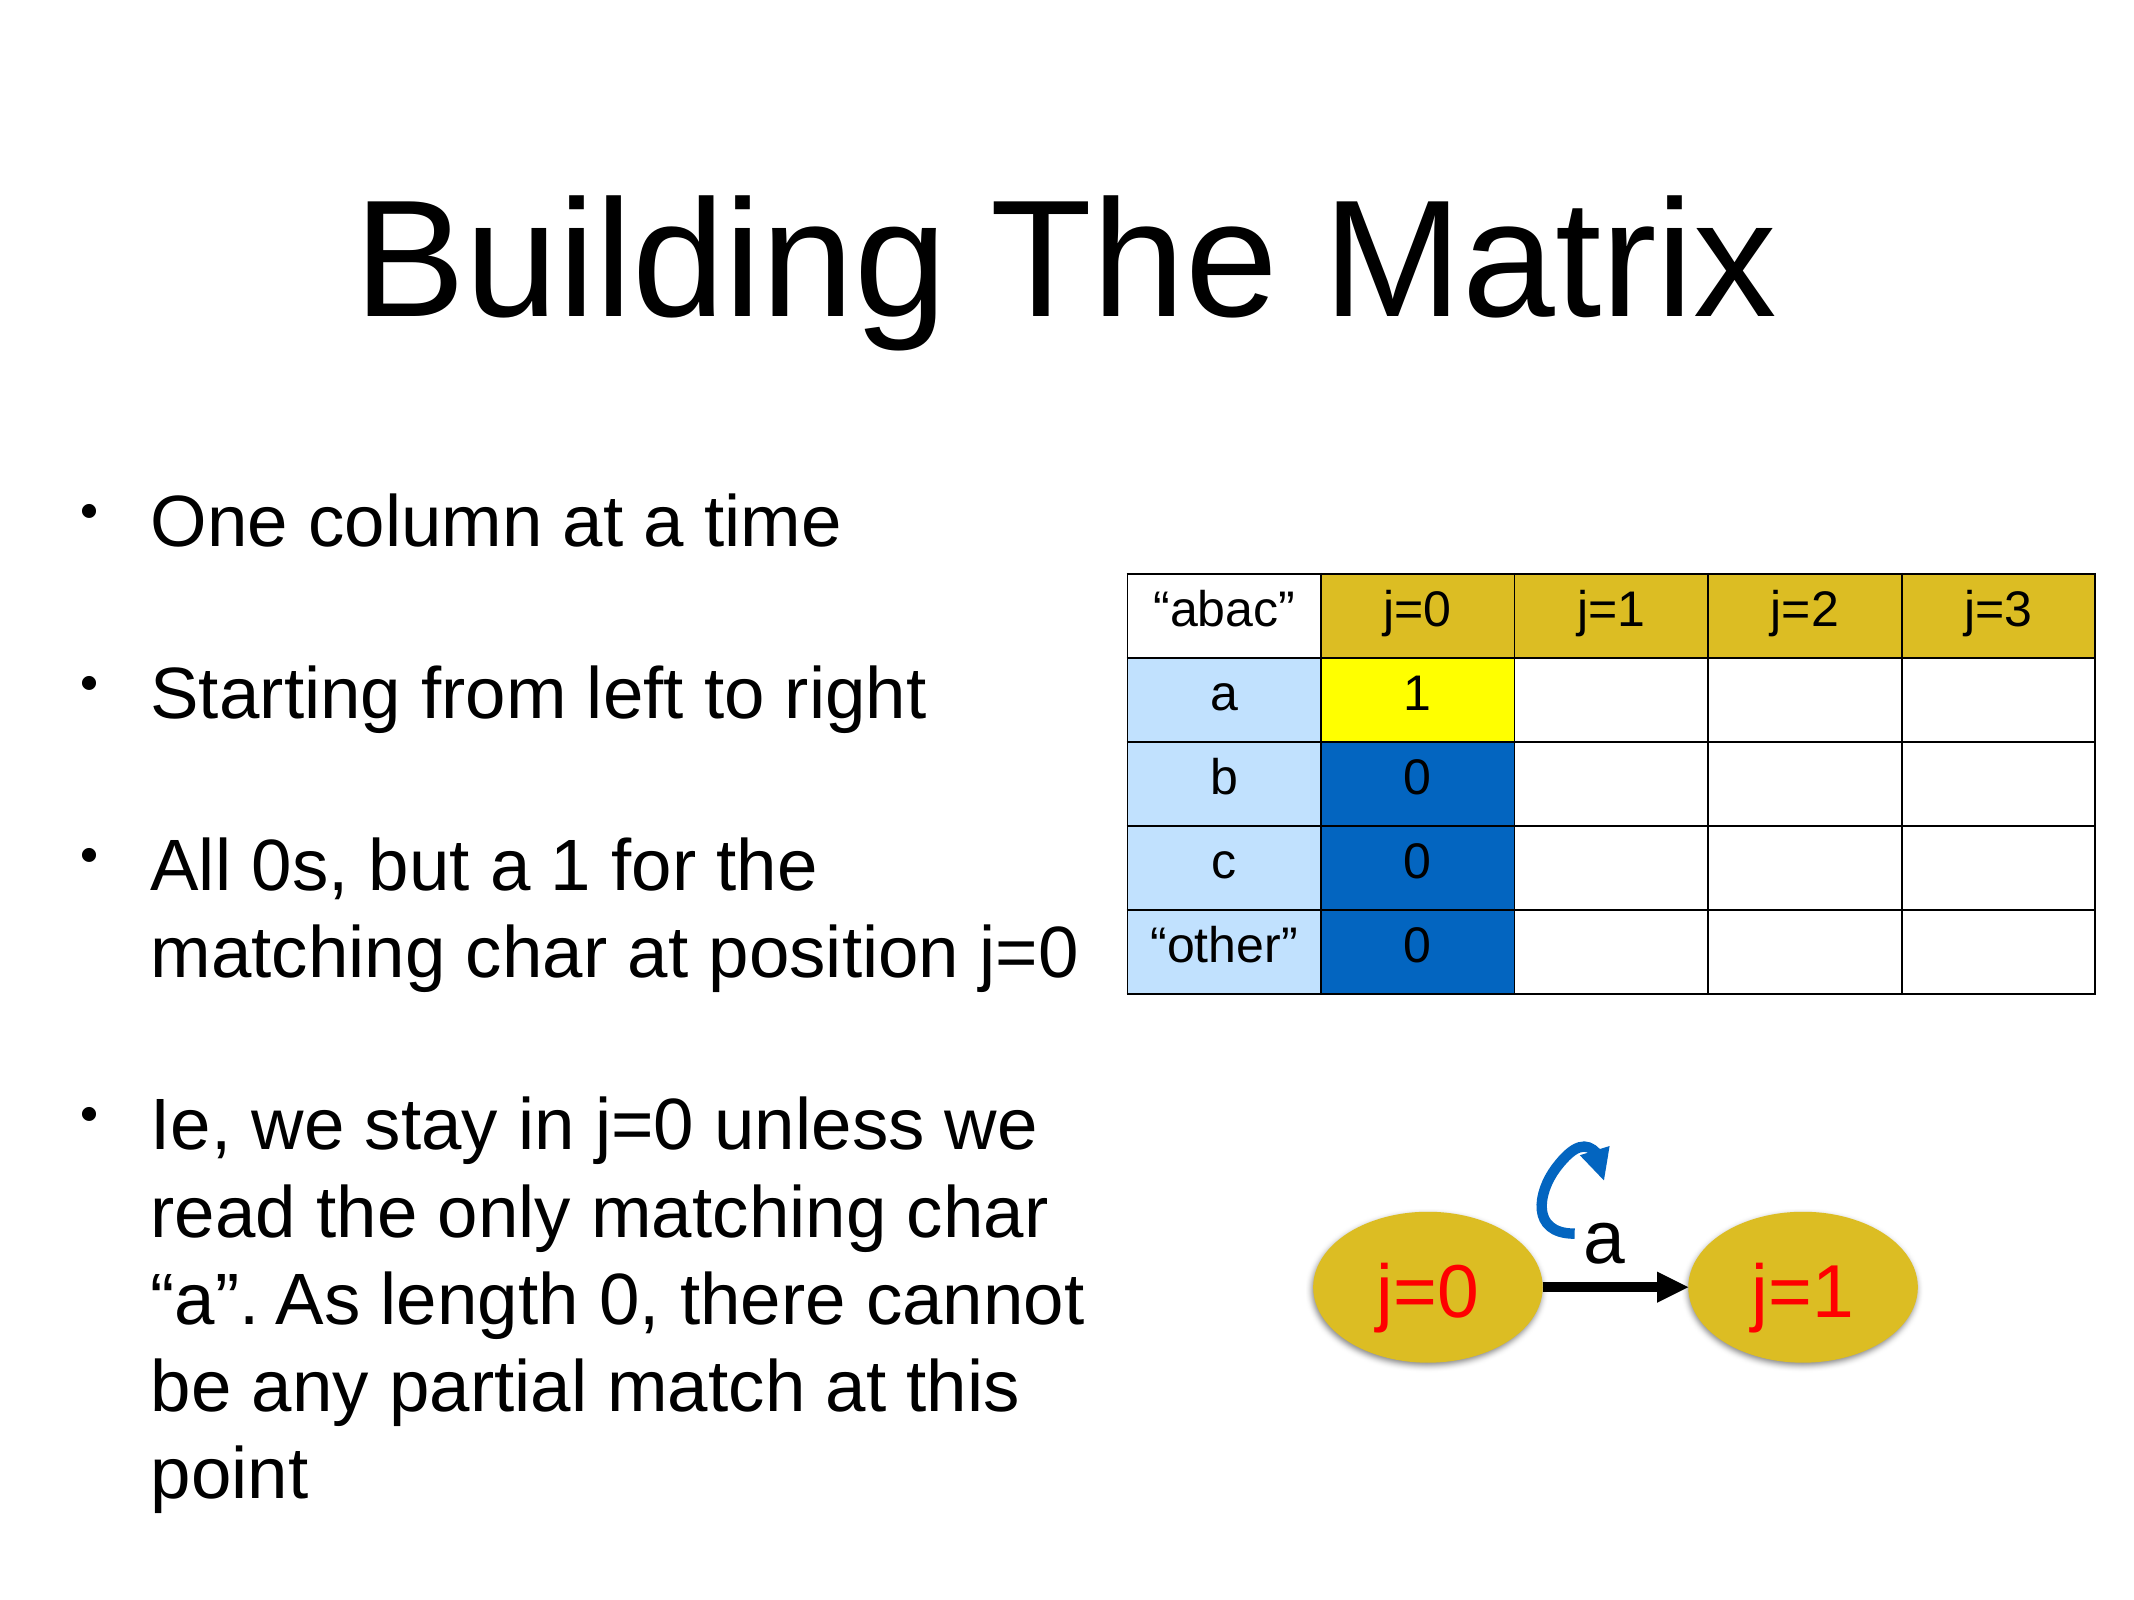

# Building The Matrix
One column at a time
Starting from left to right
All 0s, but a 1 for the matching char at position j=0
Ie, we stay in j=0 unless we read the only matching char “a”. As length 0, there cannot be any partial match at this point
| “abac” | j=0 | j=1 | j=2 | j=3 |
| --- | --- | --- | --- | --- |
| a | 1 |  |  |  |
| b | 0 |  |  |  |
| c | 0 |  |  |  |
| “other” | 0 |  |  |  |
a
j=0
j=1